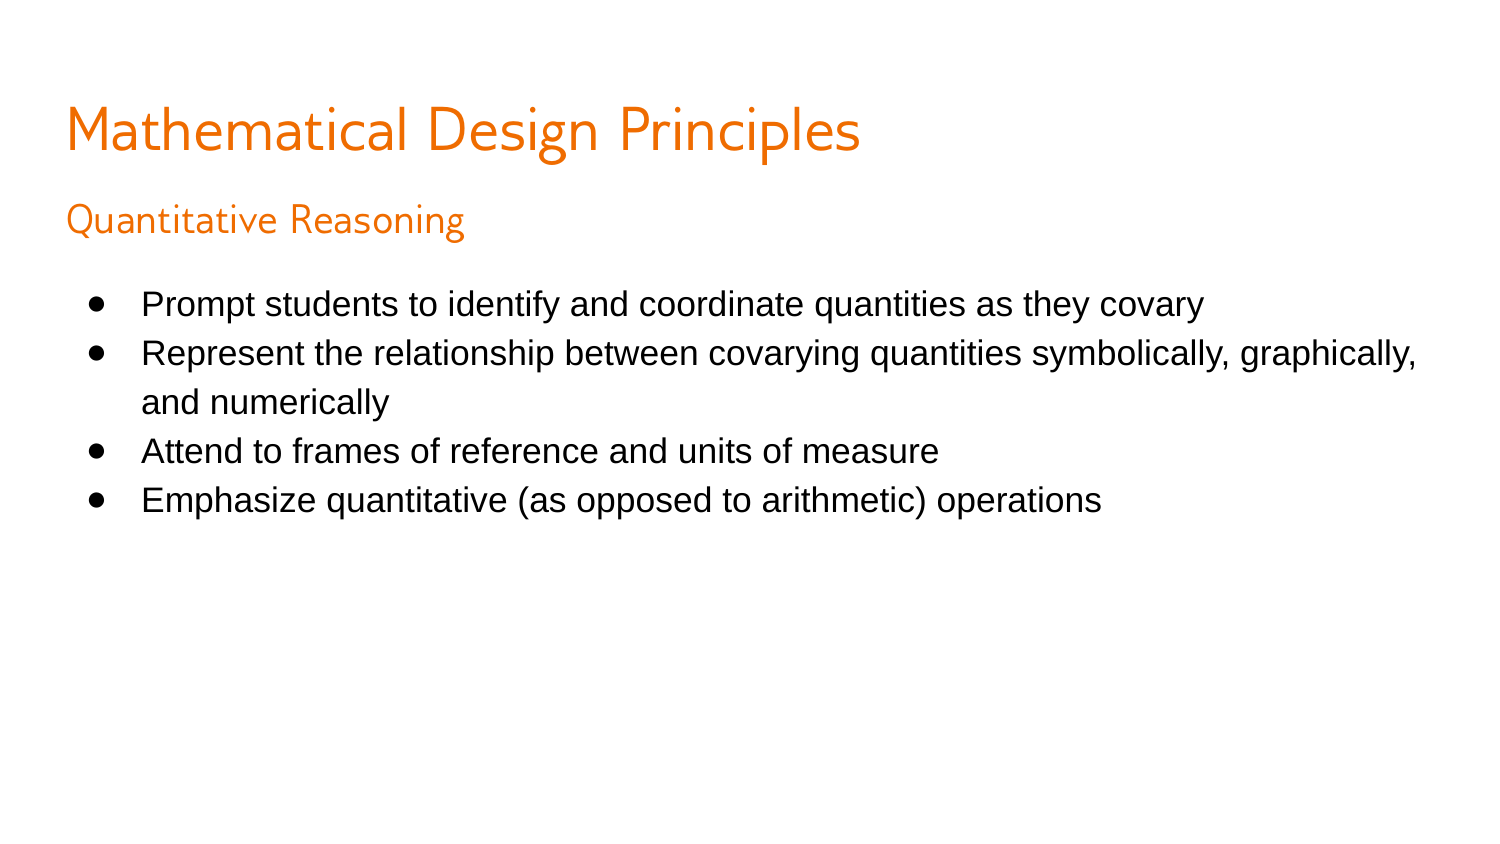

# Mathematical Design Principles

Quantitative Reasoning
Prompt students to identify and coordinate quantities as they covary
Represent the relationship between covarying quantities symbolically, graphically, and numerically
Attend to frames of reference and units of measure
Emphasize quantitative (as opposed to arithmetic) operations